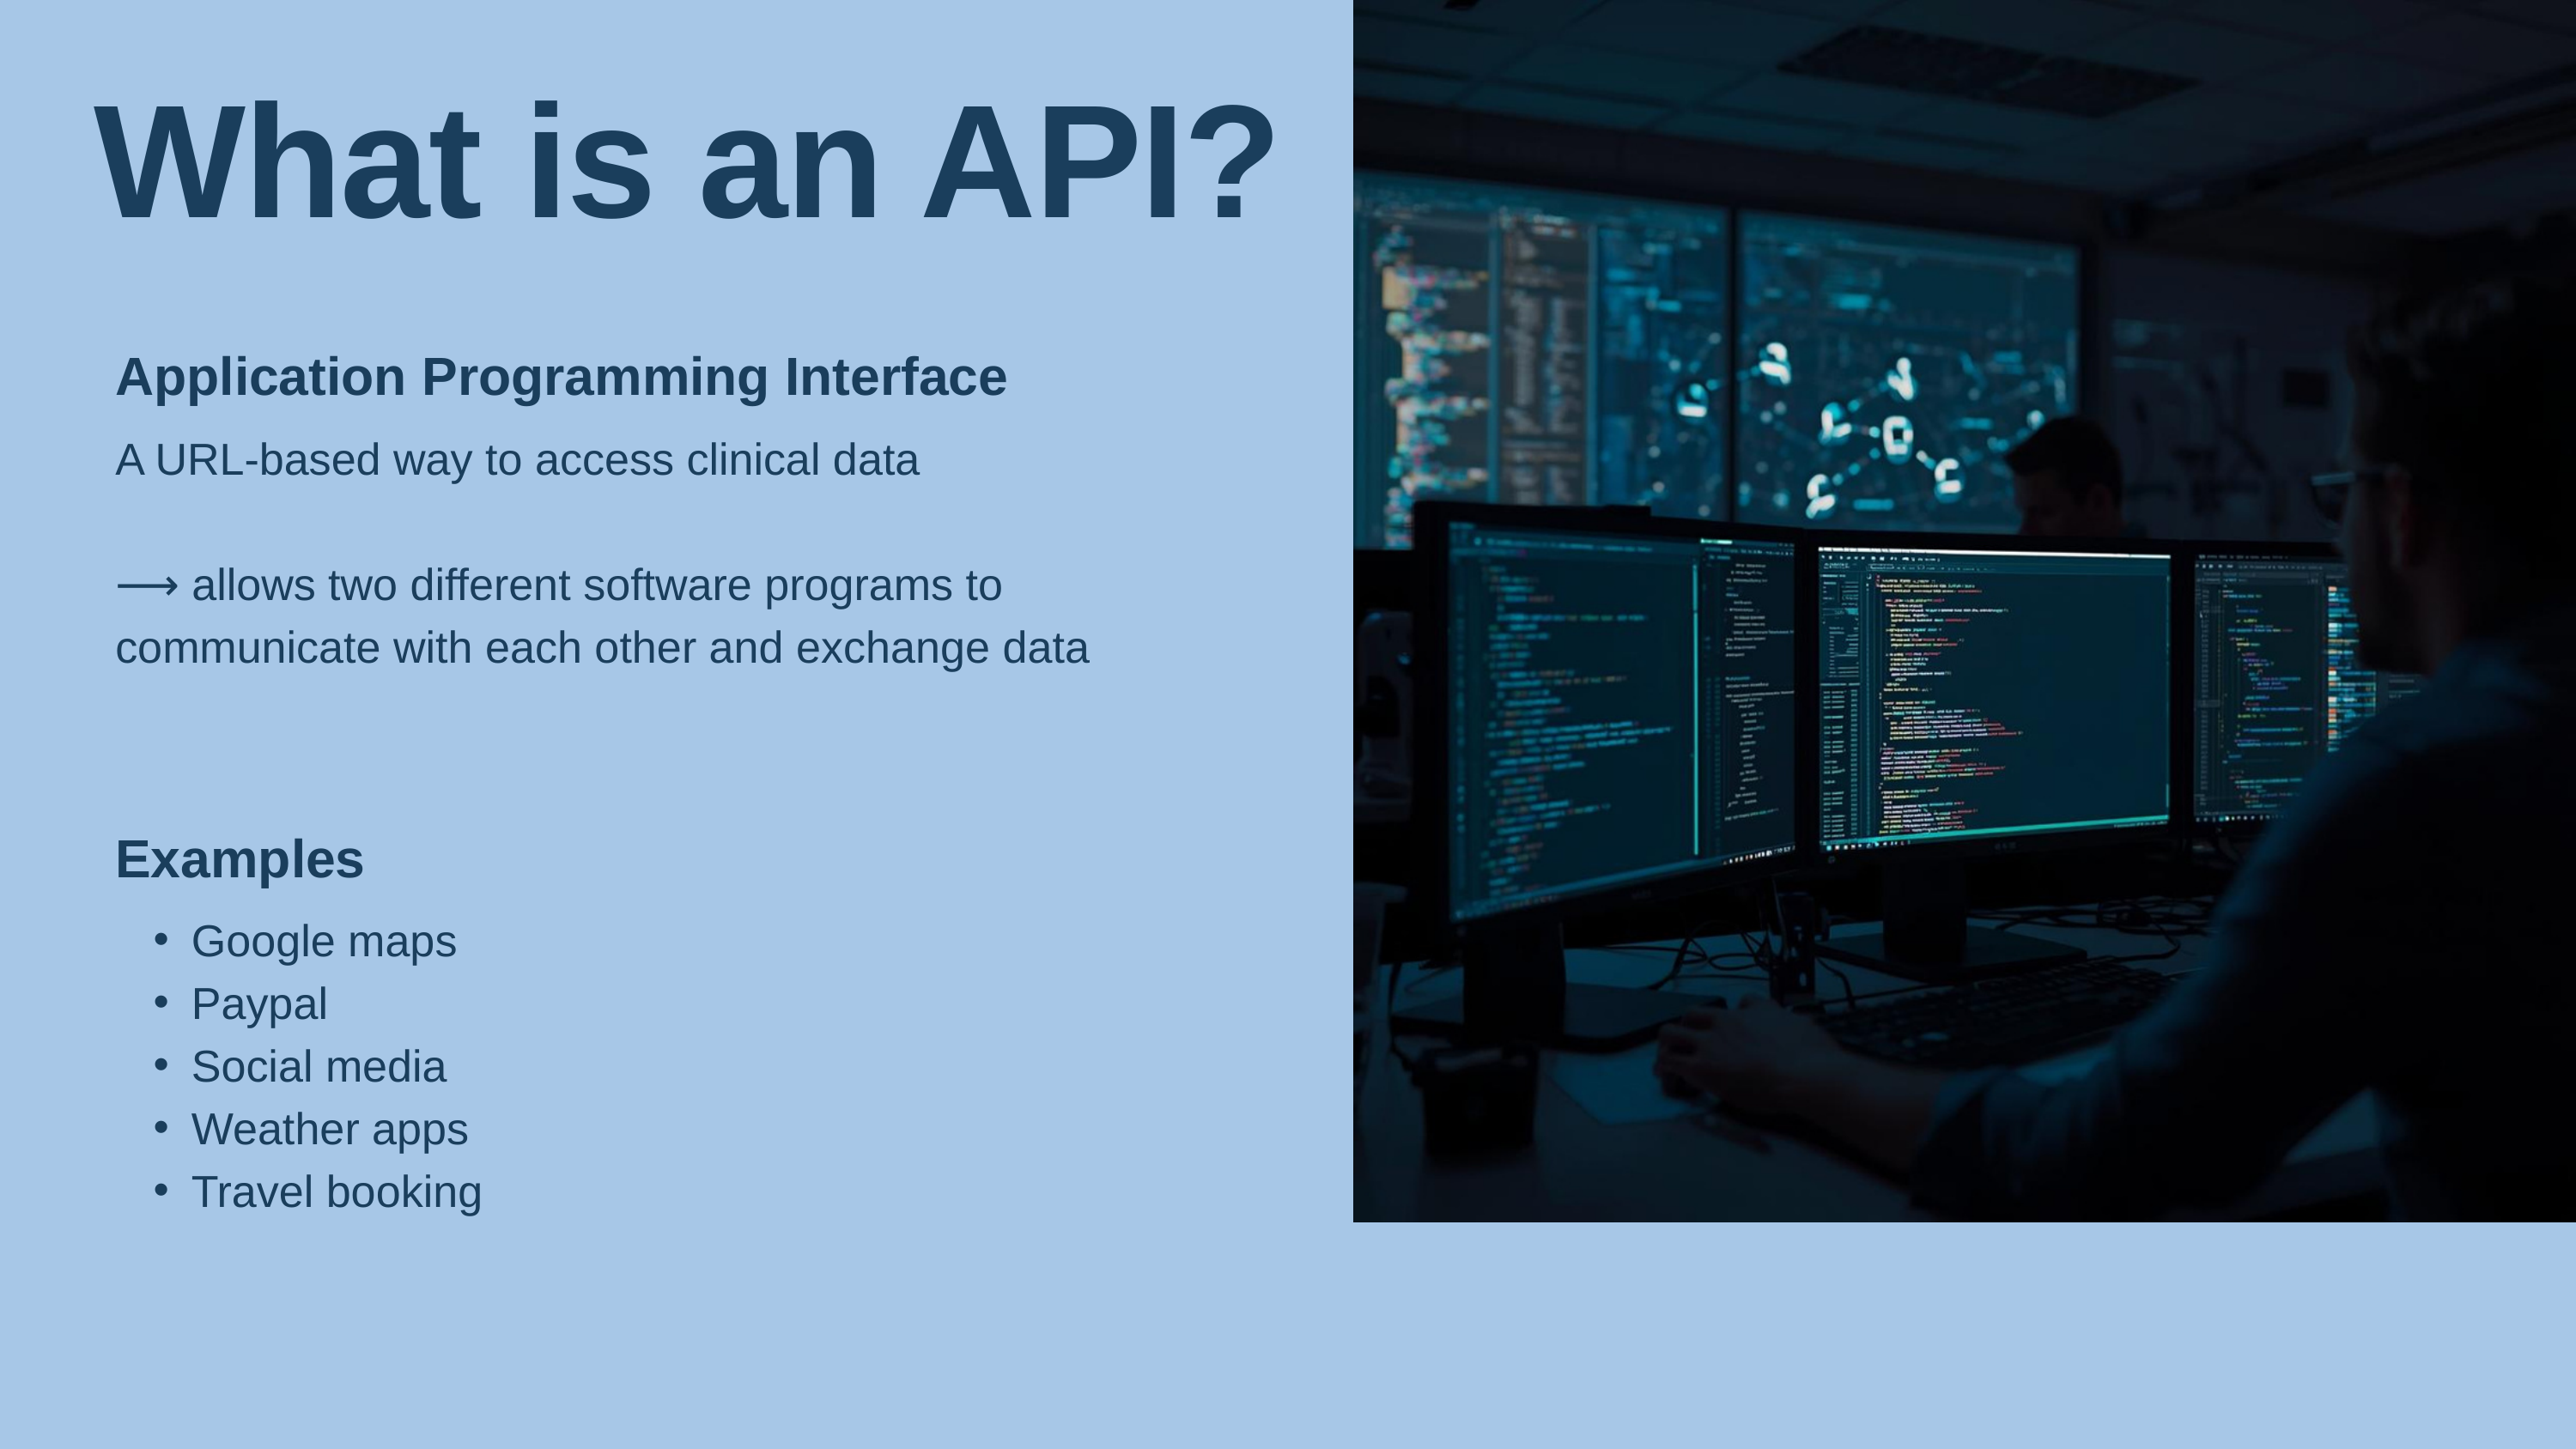

What is an API?
Application Programming Interface
A URL-based way to access clinical data

⟶ allows two different software programs to communicate with each other and exchange data

Examples
Google maps
Paypal
Social media
Weather apps
Travel booking